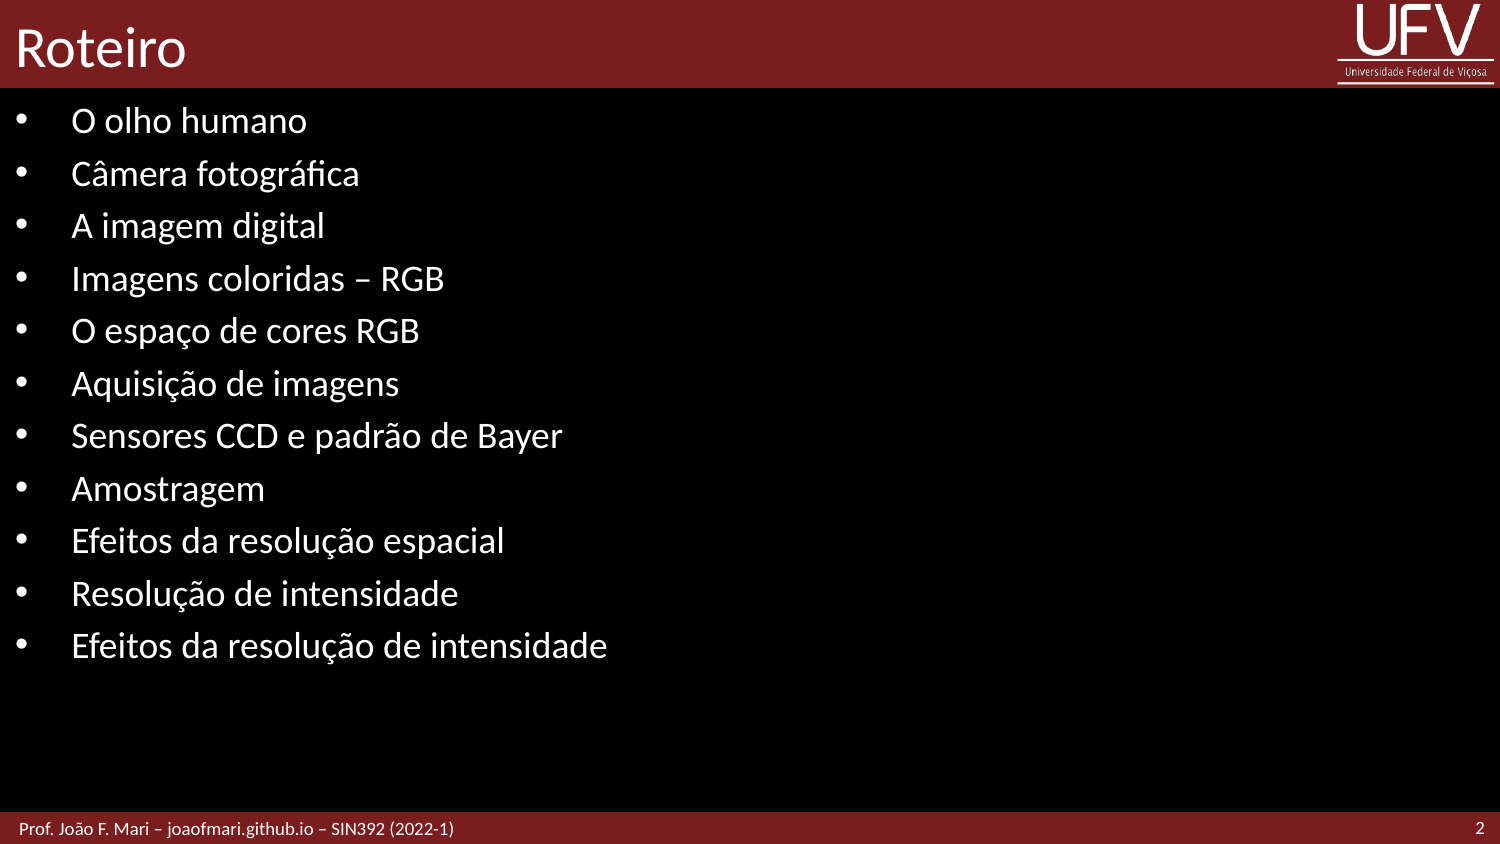

# Roteiro
O olho humano
Câmera fotográfica
A imagem digital
Imagens coloridas – RGB
O espaço de cores RGB
Aquisição de imagens
Sensores CCD e padrão de Bayer
Amostragem
Efeitos da resolução espacial
Resolução de intensidade
Efeitos da resolução de intensidade
2
 Prof. João F. Mari – joaofmari.github.io – SIN392 (2022-1)